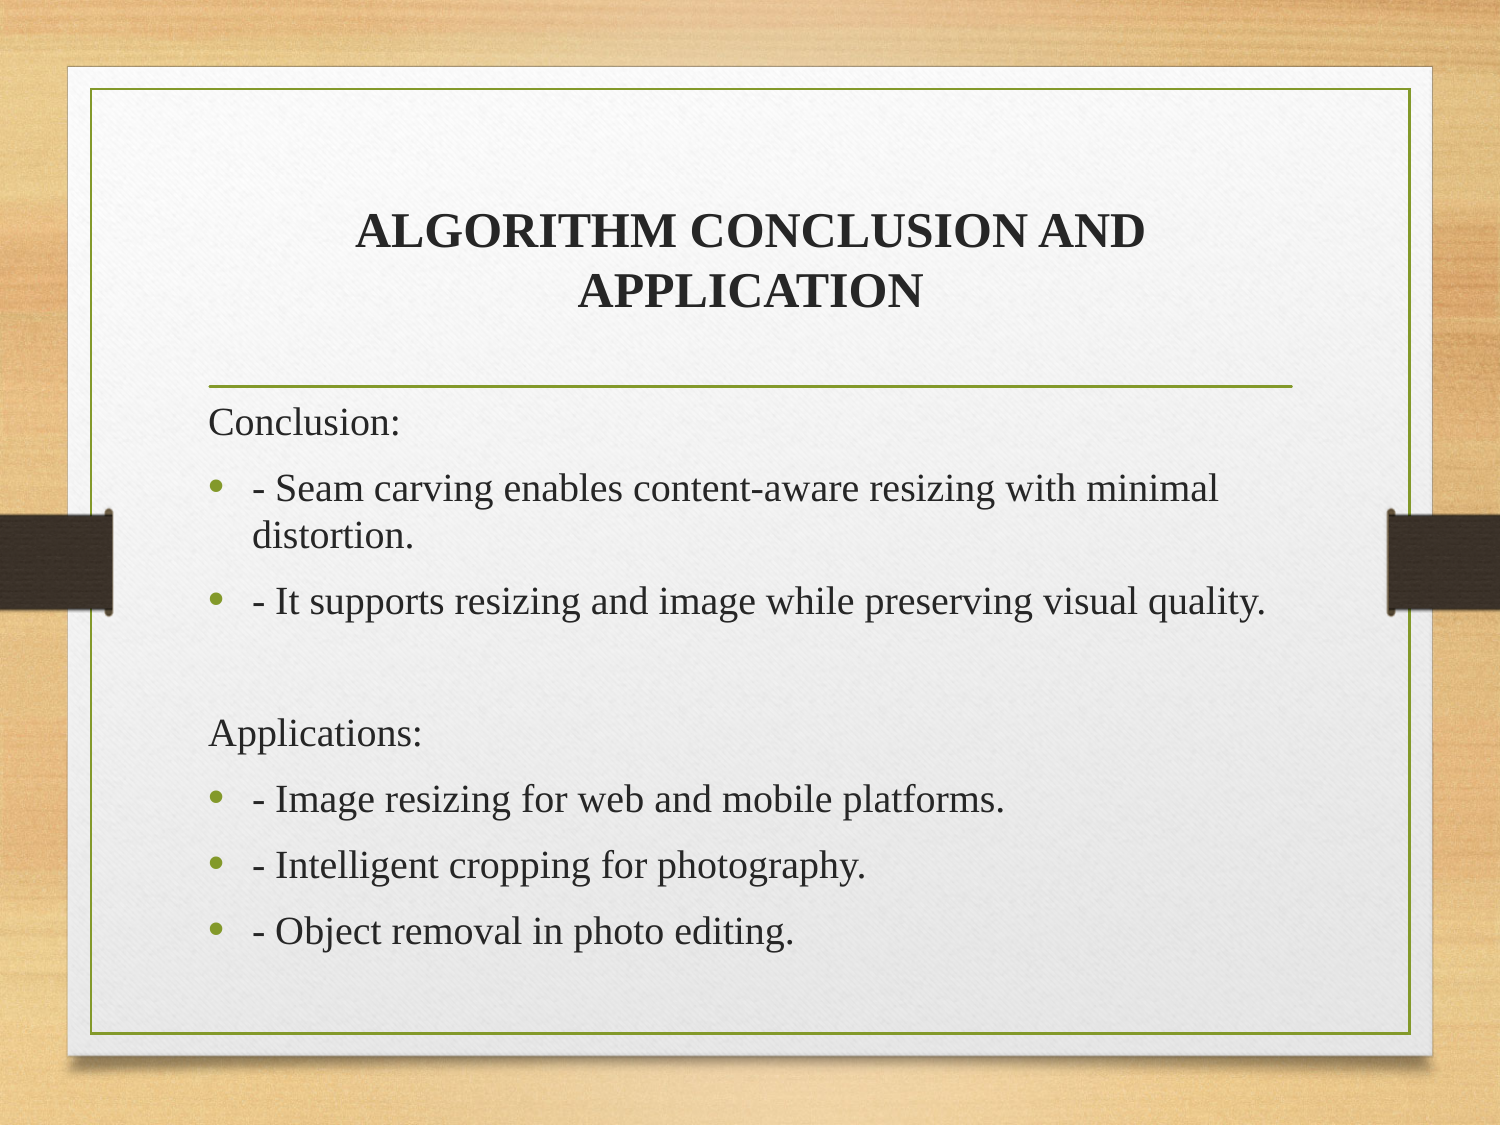

# ALGORITHM CONCLUSION AND APPLICATION
Conclusion:
- Seam carving enables content-aware resizing with minimal distortion.
- It supports resizing and image while preserving visual quality.

Applications:
- Image resizing for web and mobile platforms.
- Intelligent cropping for photography.
- Object removal in photo editing.